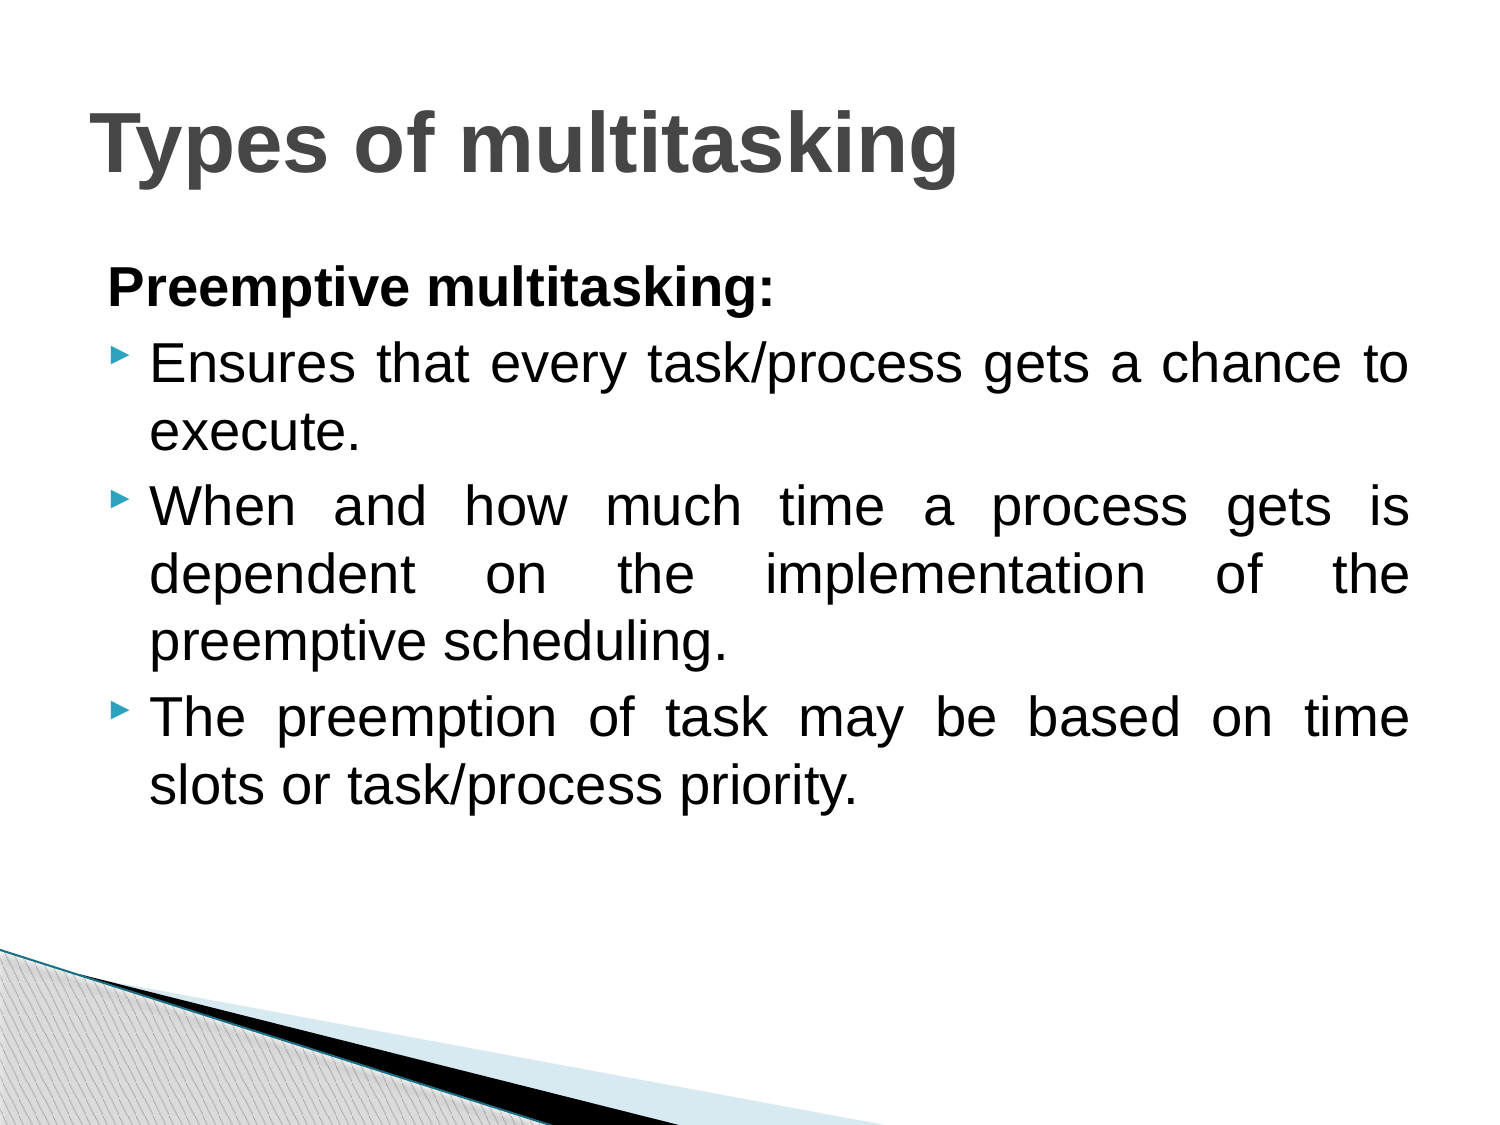

# Types of multitasking
Preemptive multitasking:
Ensures that every task/process gets a chance to execute.
When and how much time a process gets is dependent on the implementation of the preemptive scheduling.
The preemption of task may be based on time slots or task/process priority.